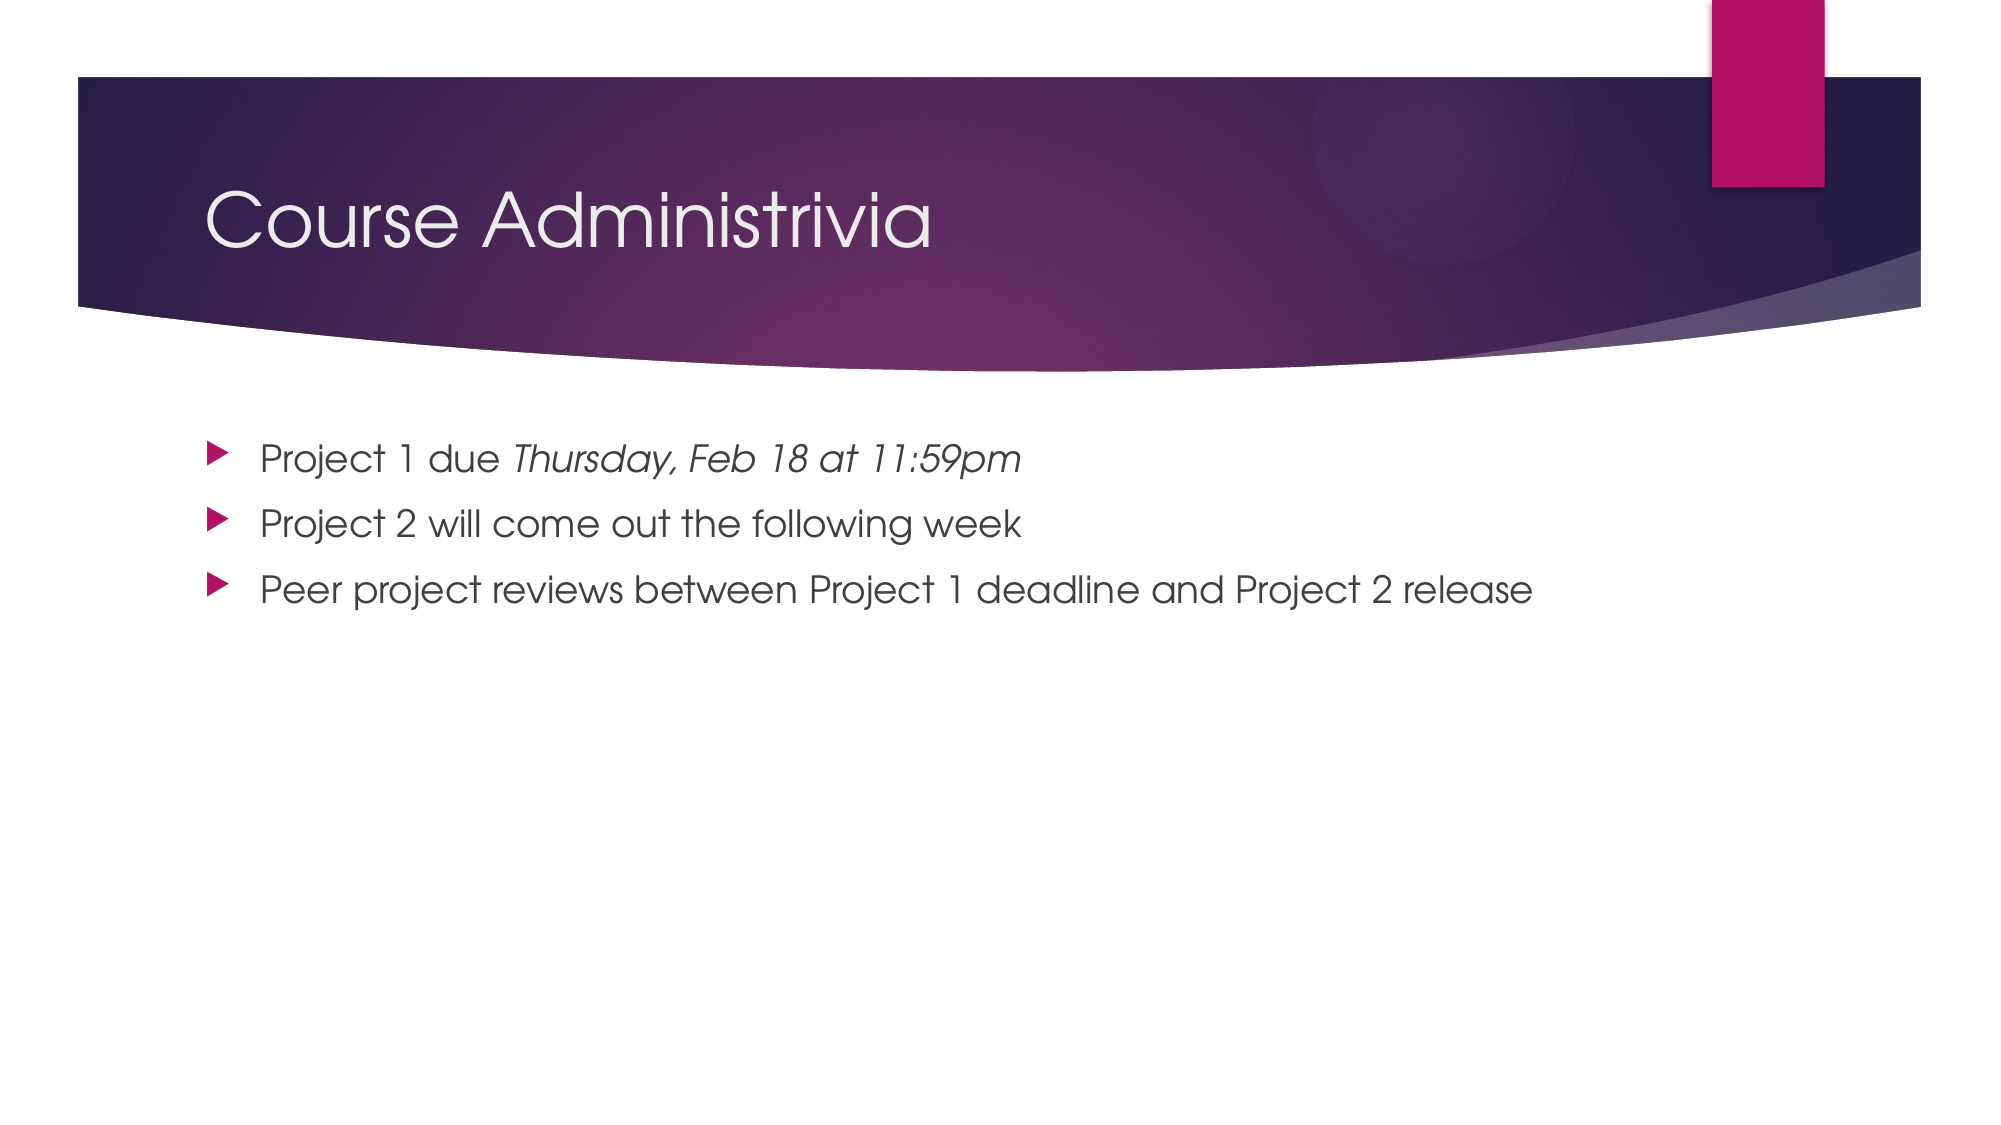

# Course Administrivia
Project 1 due Thursday, Feb 18 at 11:59pm
Project 2 will come out the following week
Peer project reviews between Project 1 deadline and Project 2 release